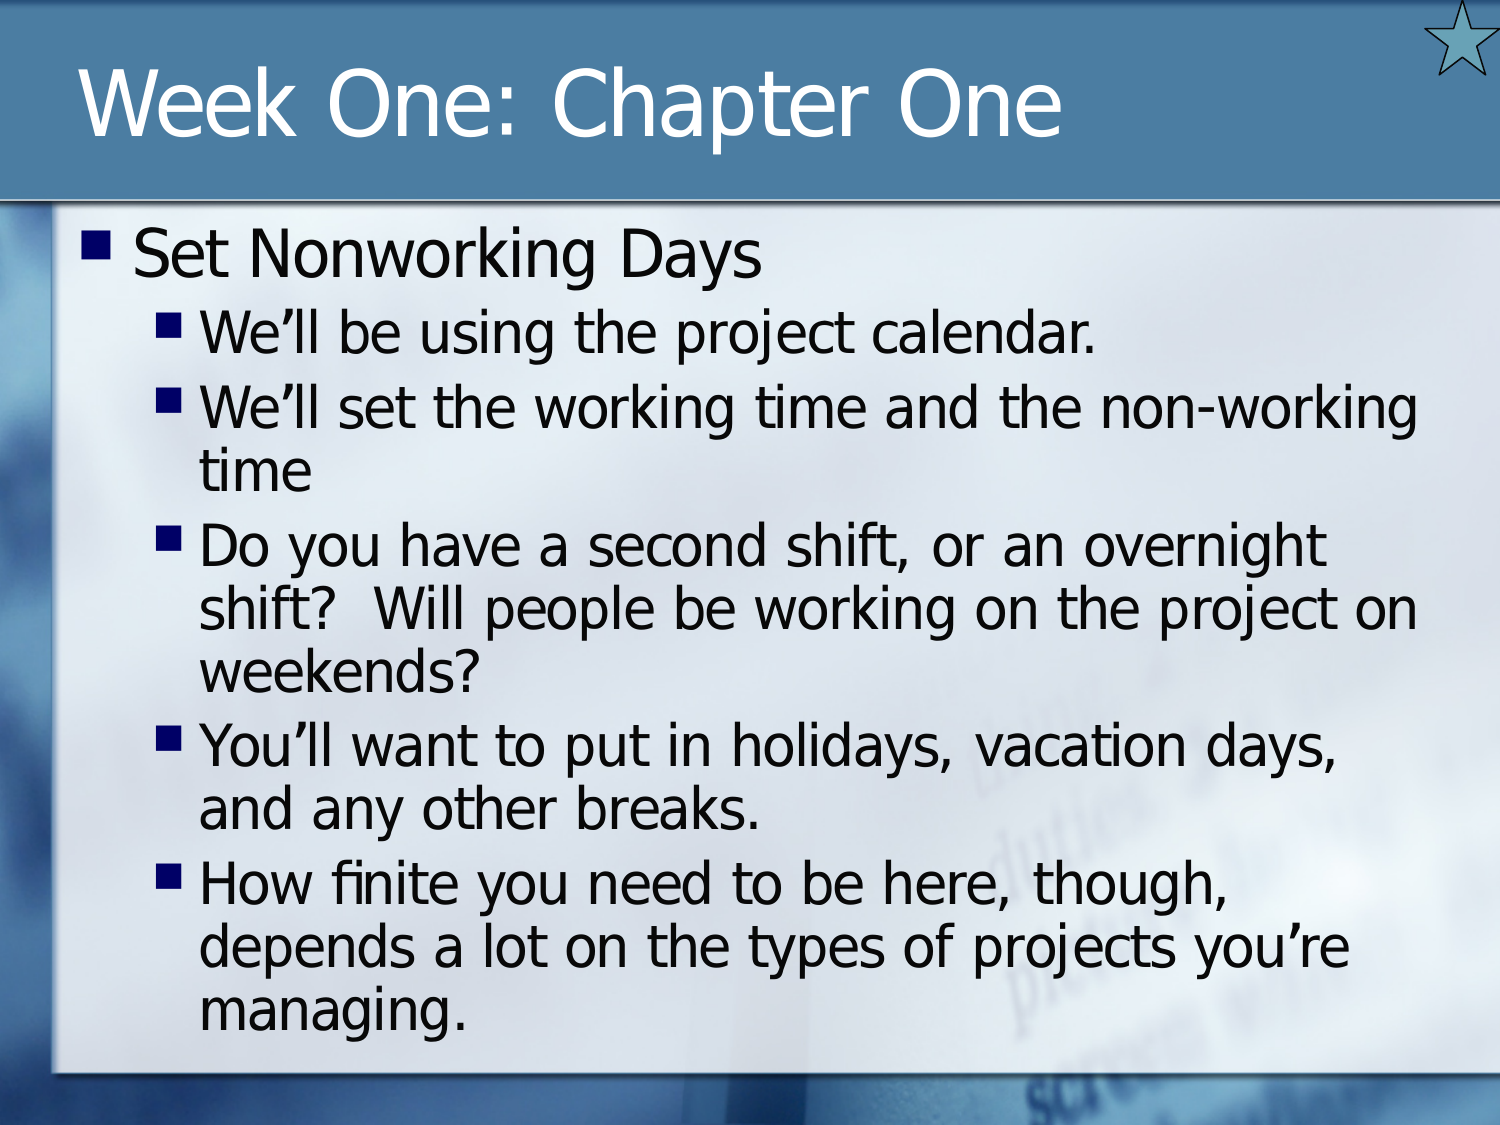

# Week One: Chapter One
Set Nonworking Days
We’ll be using the project calendar.
We’ll set the working time and the non-working time
Do you have a second shift, or an overnight shift?  Will people be working on the project on weekends?
You’ll want to put in holidays, vacation days, and any other breaks.
How finite you need to be here, though, depends a lot on the types of projects you’re managing.